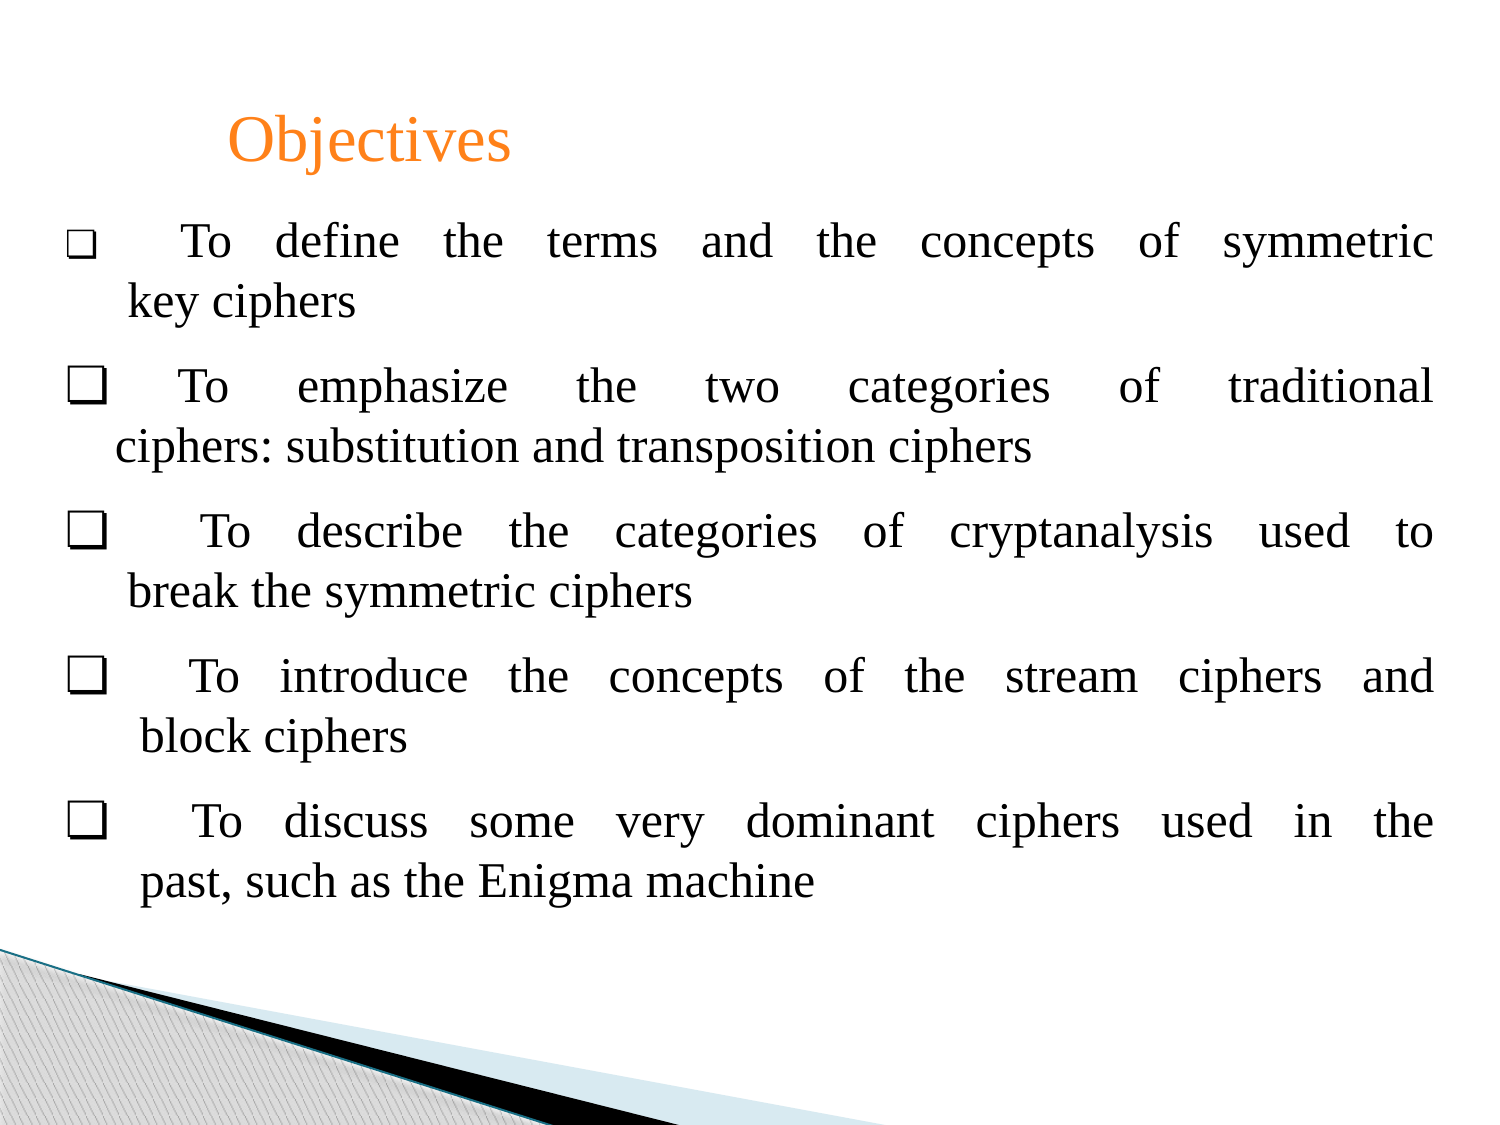

Objectives
❏  To define the terms and the concepts of symmetric
     key ciphers
❏ To emphasize the two categories of traditional
    ciphers: substitution and transposition ciphers
❏  To describe the categories of cryptanalysis used to
     break the symmetric ciphers
❏  To introduce the concepts of the stream ciphers and
      block ciphers
❏  To discuss some very dominant ciphers used in the
      past, such as the Enigma machine